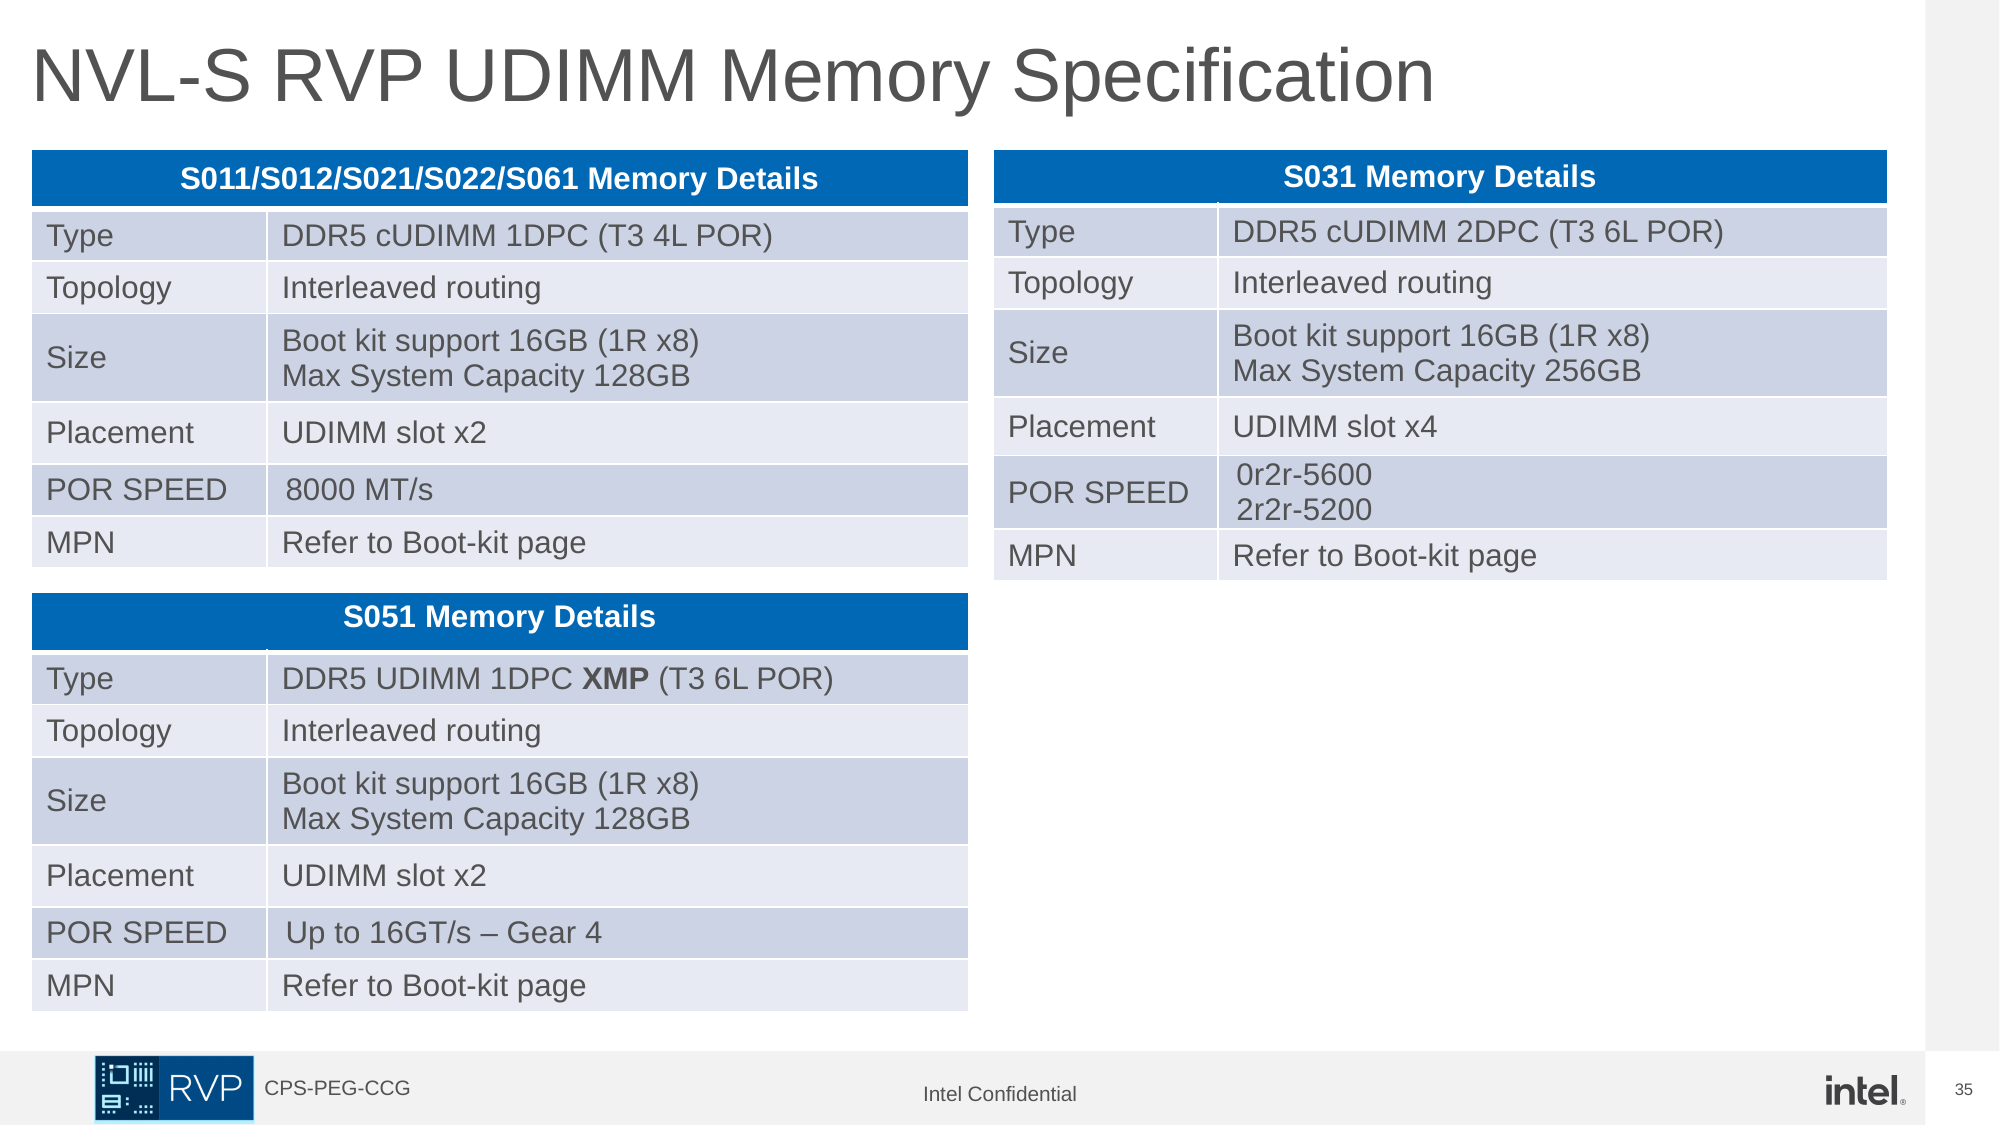

# NVL-S RVP UDIMM Memory Specification
| S011/S012/S021/S022/S061 Memory Details |  |
| --- | --- |
| Type | DDR5 cUDIMM 1DPC (T3 4L POR) |
| Topology | Interleaved routing |
| Size | Boot kit support 16GB (1R x8) Max System Capacity 128GB |
| Placement | UDIMM slot x2 |
| POR SPEED | 8000 MT/s |
| MPN | Refer to Boot-kit page |
| S031 Memory Details |  |
| --- | --- |
| Type | DDR5 cUDIMM 2DPC (T3 6L POR) |
| Topology | Interleaved routing |
| Size | Boot kit support 16GB (1R x8) Max System Capacity 256GB |
| Placement | UDIMM slot x4 |
| POR SPEED | 0r2r-5600 2r2r-5200 |
| MPN | Refer to Boot-kit page |
| S051 Memory Details |  |
| --- | --- |
| Type | DDR5 UDIMM 1DPC XMP (T3 6L POR) |
| Topology | Interleaved routing |
| Size | Boot kit support 16GB (1R x8) Max System Capacity 128GB |
| Placement | UDIMM slot x2 |
| POR SPEED | Up to 16GT/s – Gear 4 |
| MPN | Refer to Boot-kit page |